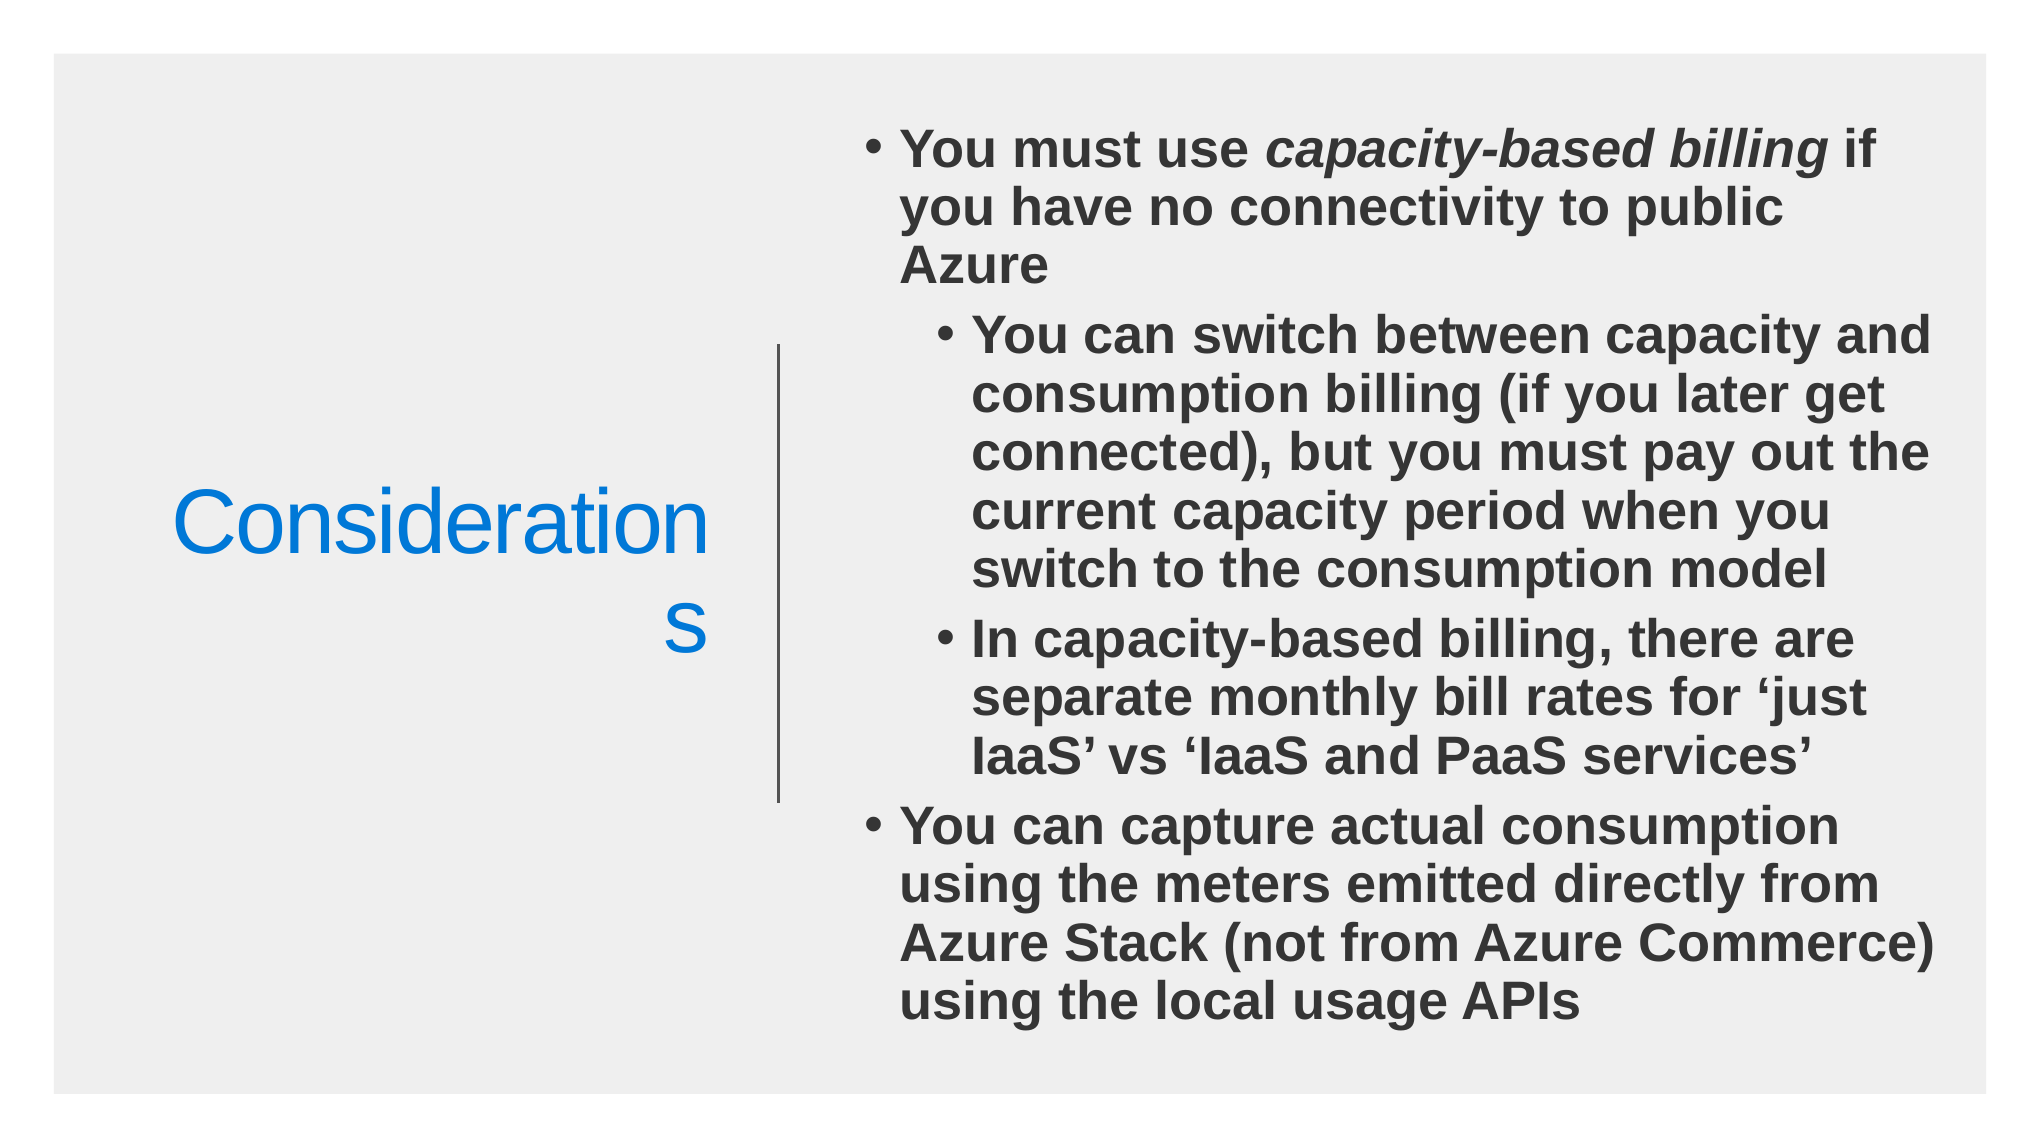

You must use capacity-based billing if you have no connectivity to public Azure
You can switch between capacity and consumption billing (if you later get connected), but you must pay out the current capacity period when you switch to the consumption model
In capacity-based billing, there are separate monthly bill rates for ‘just IaaS’ vs ‘IaaS and PaaS services’
You can capture actual consumption using the meters emitted directly from Azure Stack (not from Azure Commerce) using the local usage APIs
# Considerations